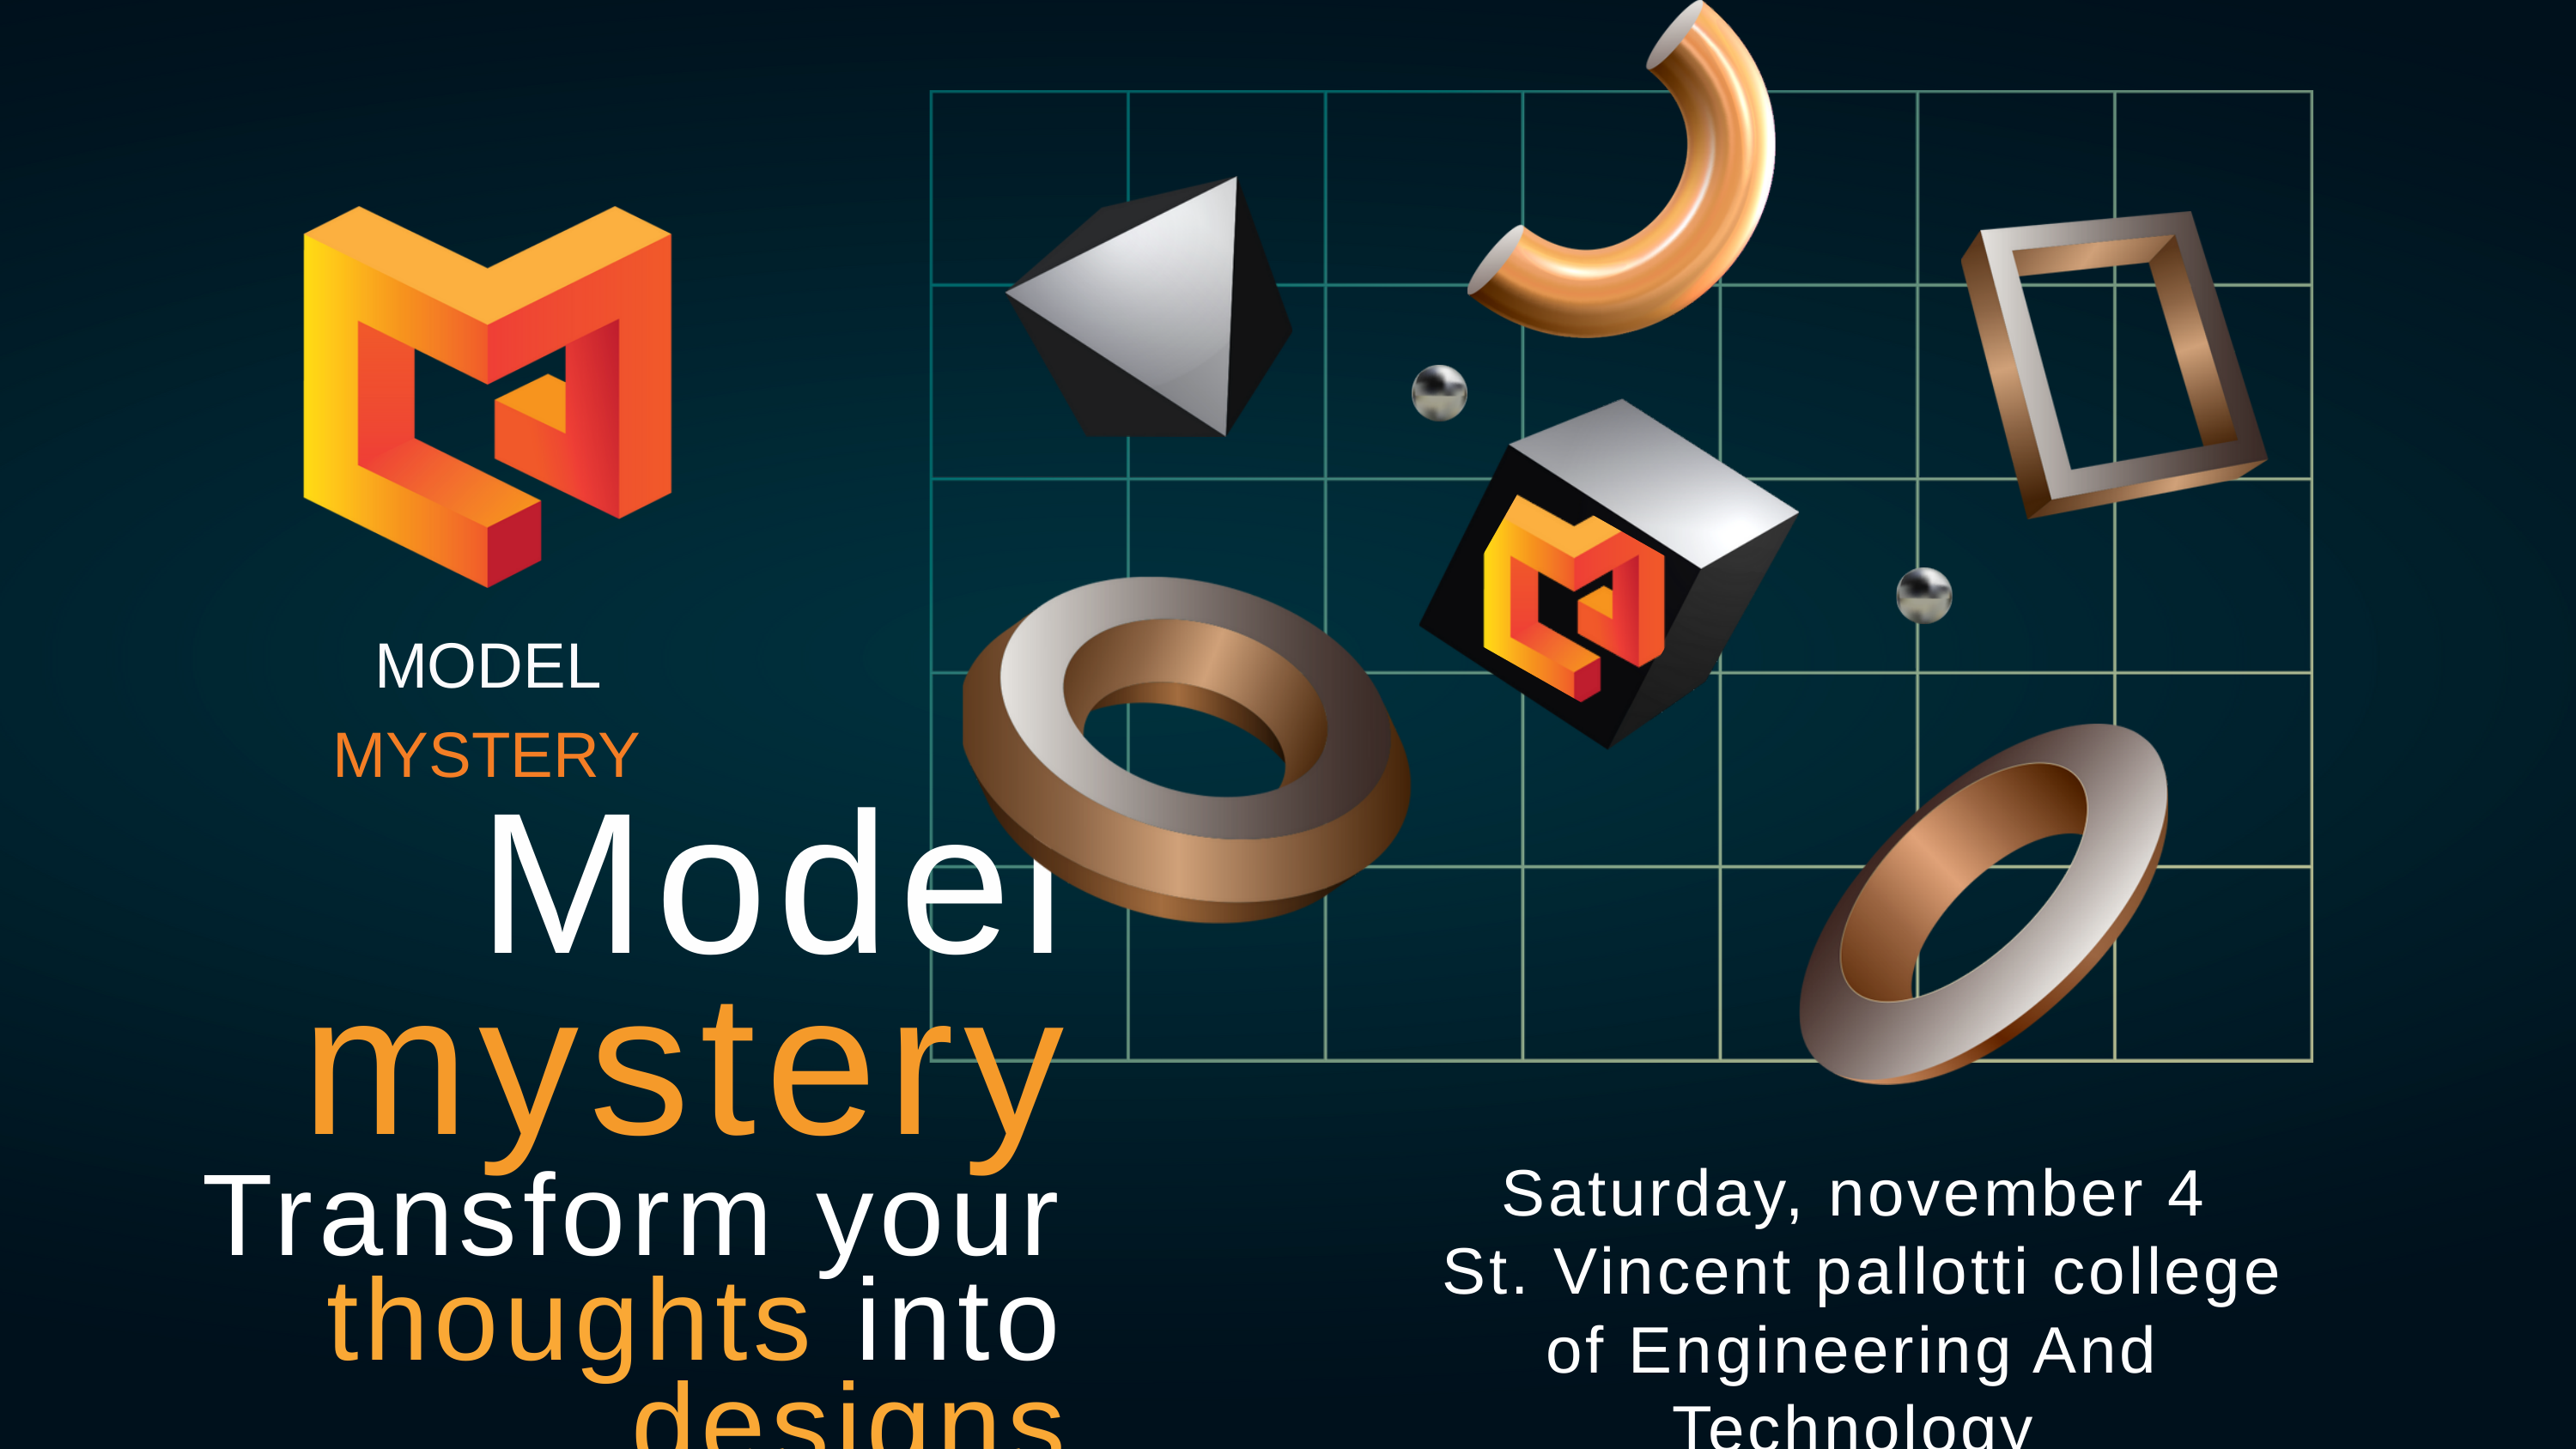

MODEL MYSTERY

Model
mystery
Transform your thoughts into designs
Saturday, november 4
 St. Vincent pallotti college of Engineering And Technology